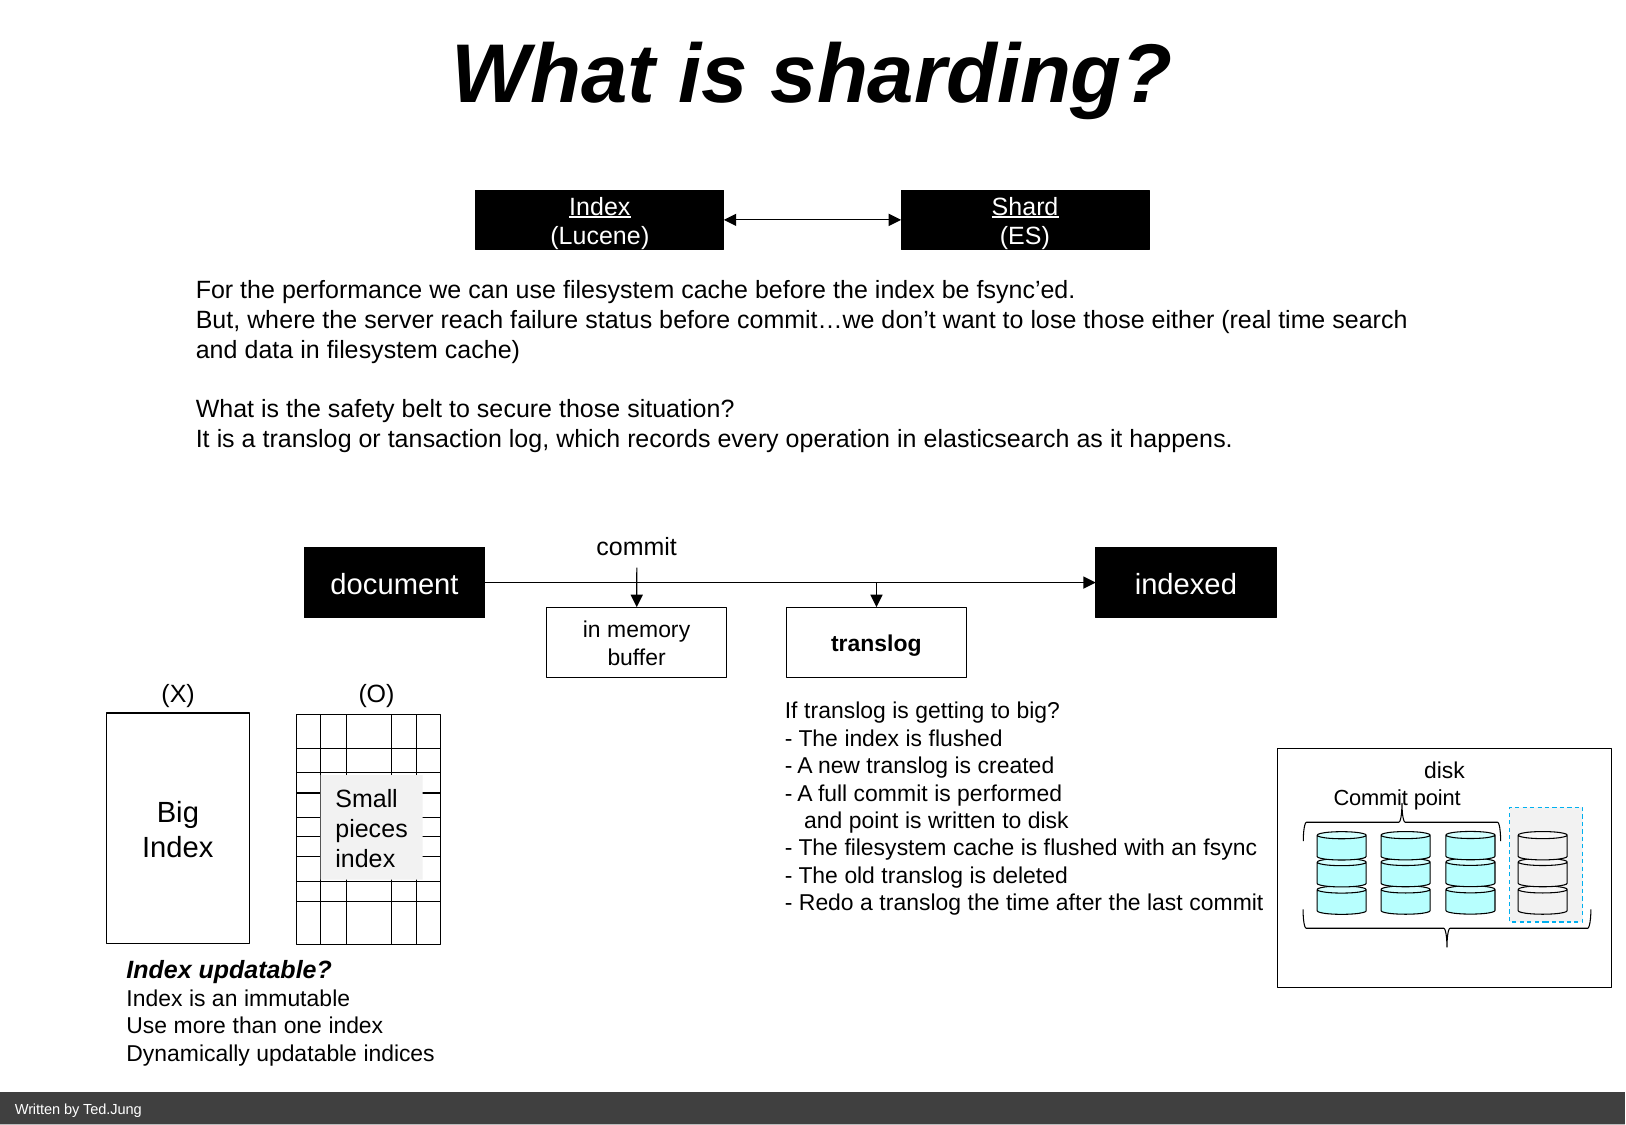

What is sharding?
Index
(Lucene)
Shard
(ES)
For the performance we can use filesystem cache before the index be fsync’ed.
But, where the server reach failure status before commit…we don’t want to lose those either (real time search and data in filesystem cache)

What is the safety belt to secure those situation?
It is a translog or tansaction log, which records every operation in elasticsearch as it happens.
commit
document
indexed
in memory buffer
translog
(X)
(O)
If translog is getting to big?
- The index is flushed
- A new translog is created
- A full commit is performed
   and point is written to disk
- The filesystem cache is flushed with an fsync
- The old translog is deleted
- Redo a translog the time after the last commit
Big
Index

disk

Commit point

Small
pieces
index

Index updatable?
Index is an immutable
Use more than one index
Dynamically updatable indices